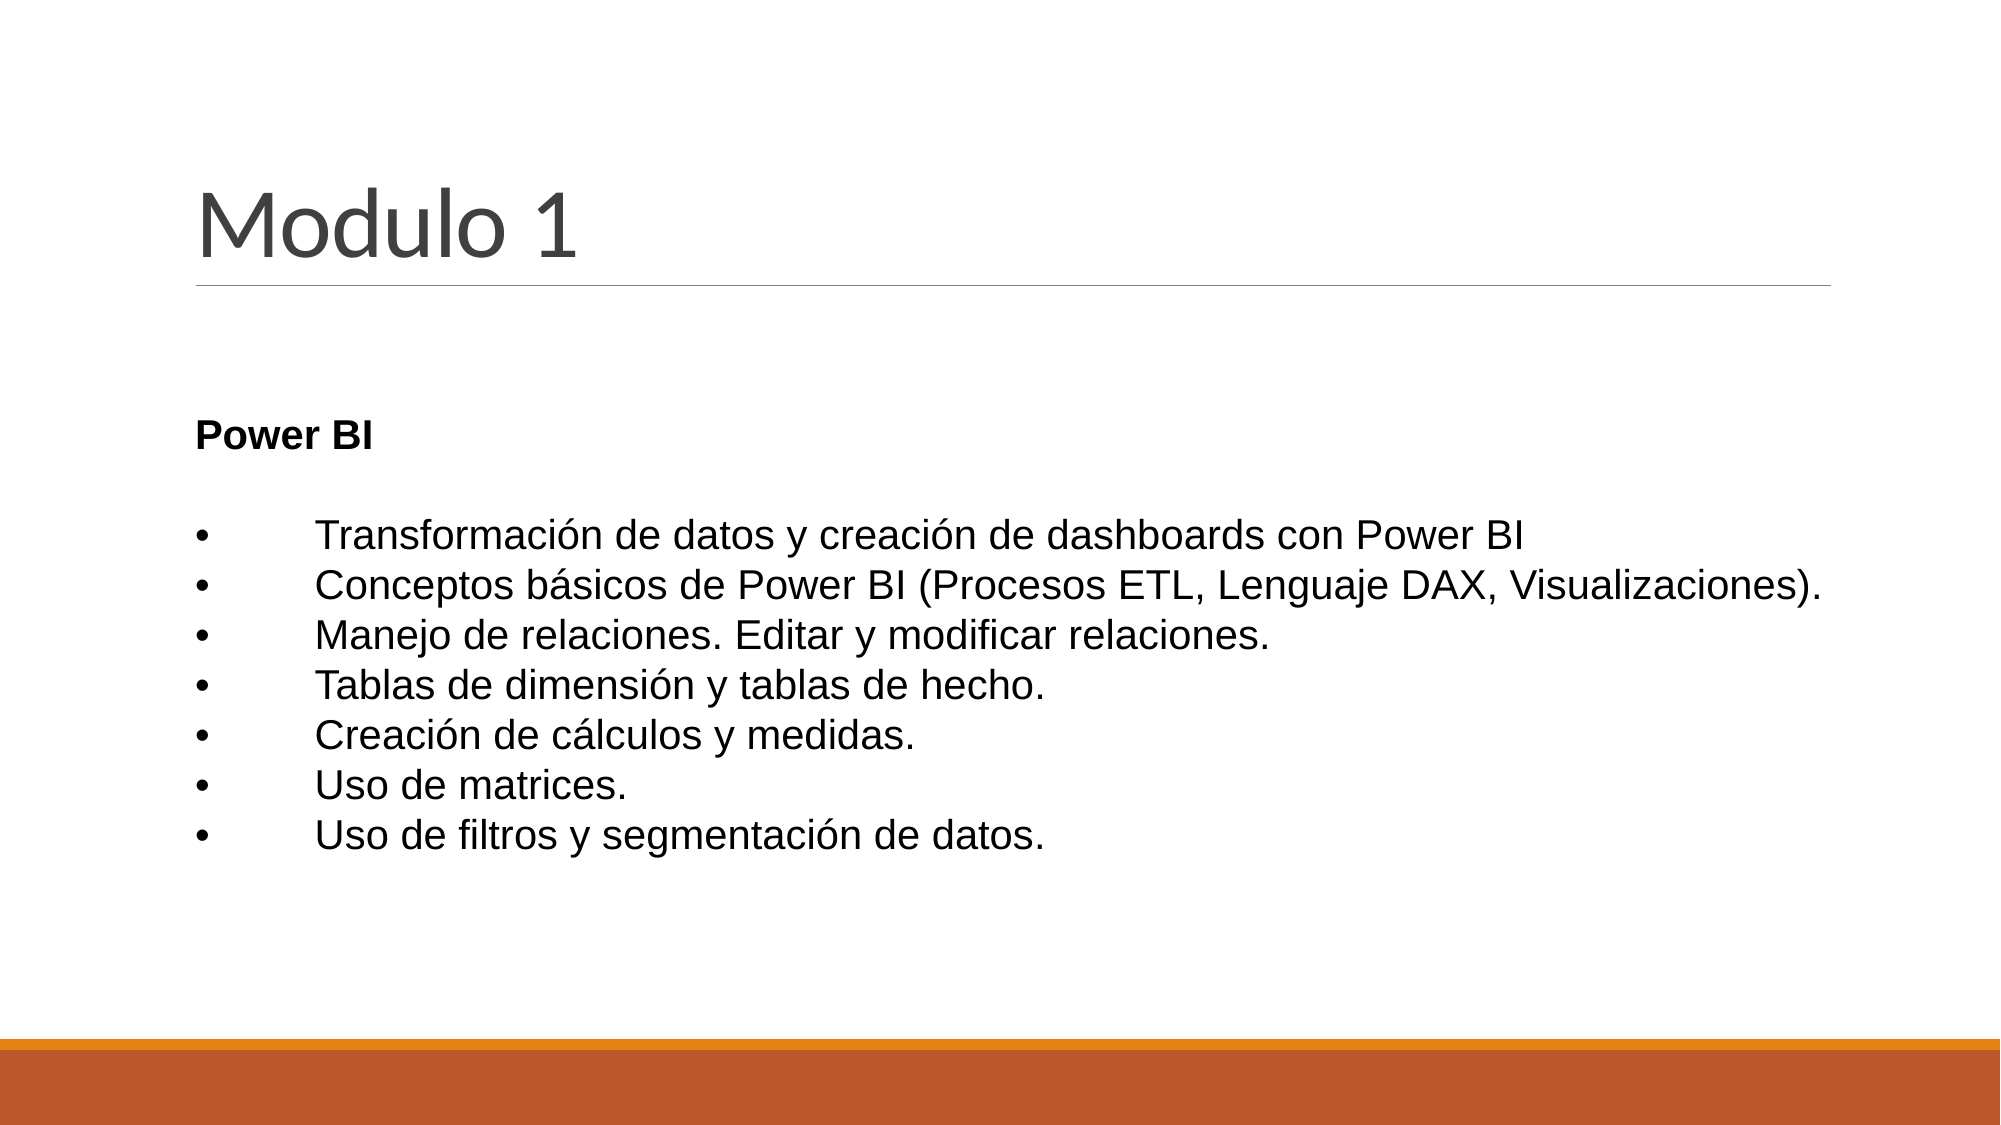

# Modulo 1
Power BI

•     Transformación de datos y creación de dashboards con Power BI
•     Conceptos básicos de Power BI (Procesos ETL, Lenguaje DAX, Visualizaciones).
•     Manejo de relaciones. Editar y modificar relaciones.
•     Tablas de dimensión y tablas de hecho.
•     Creación de cálculos y medidas.
•     Uso de matrices.
•     Uso de filtros y segmentación de datos.